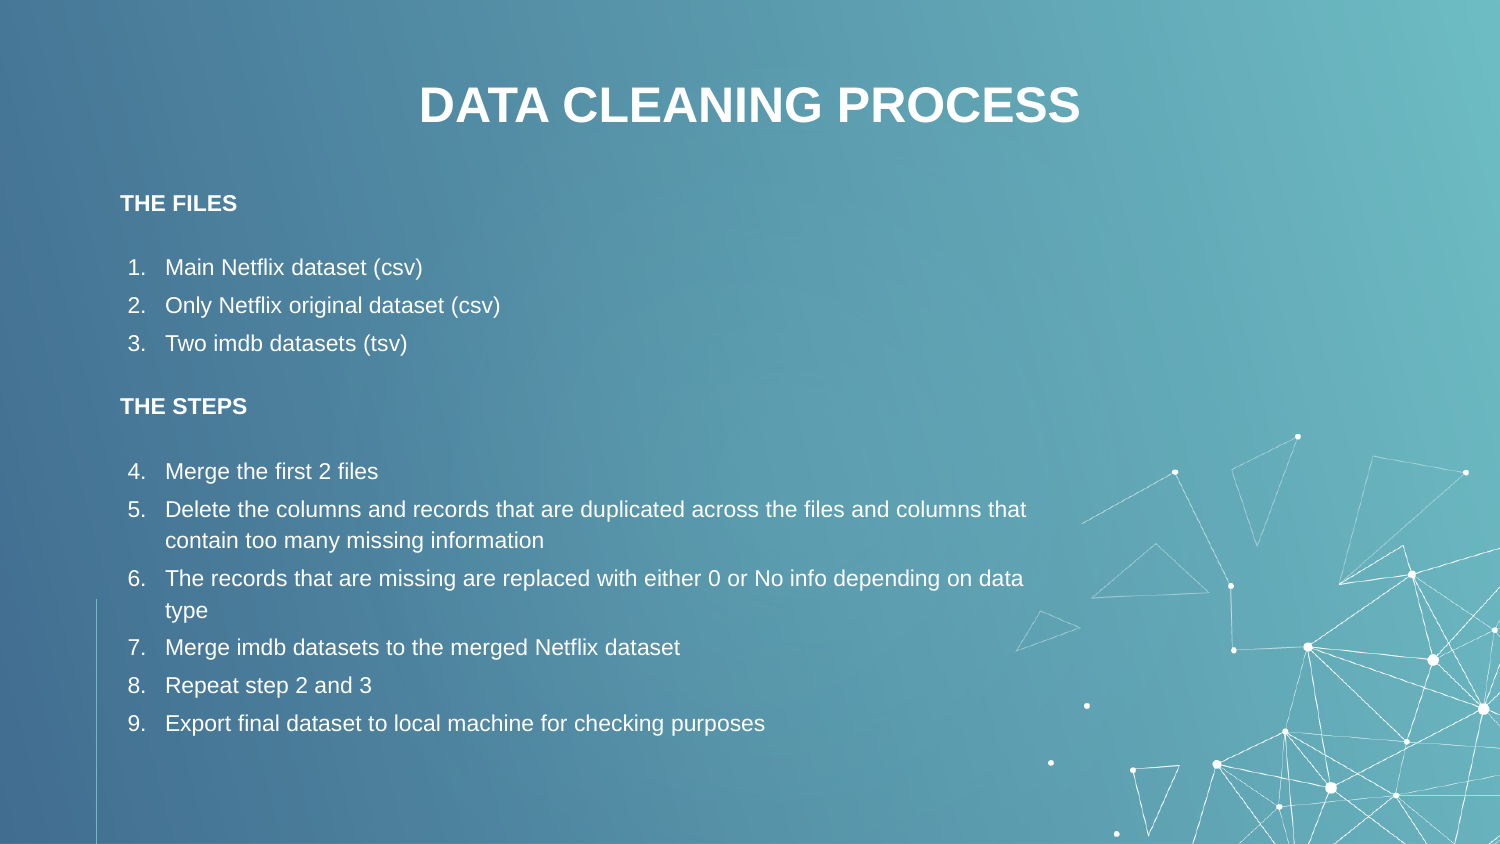

# DATA CLEANING PROCESS

THE FILES
Main Netflix dataset (csv)
Only Netflix original dataset (csv)
Two imdb datasets (tsv)

THE STEPS
Merge the first 2 files
Delete the columns and records that are duplicated across the files and columns that contain too many missing information
The records that are missing are replaced with either 0 or No info depending on data type
Merge imdb datasets to the merged Netflix dataset
Repeat step 2 and 3
Export final dataset to local machine for checking purposes